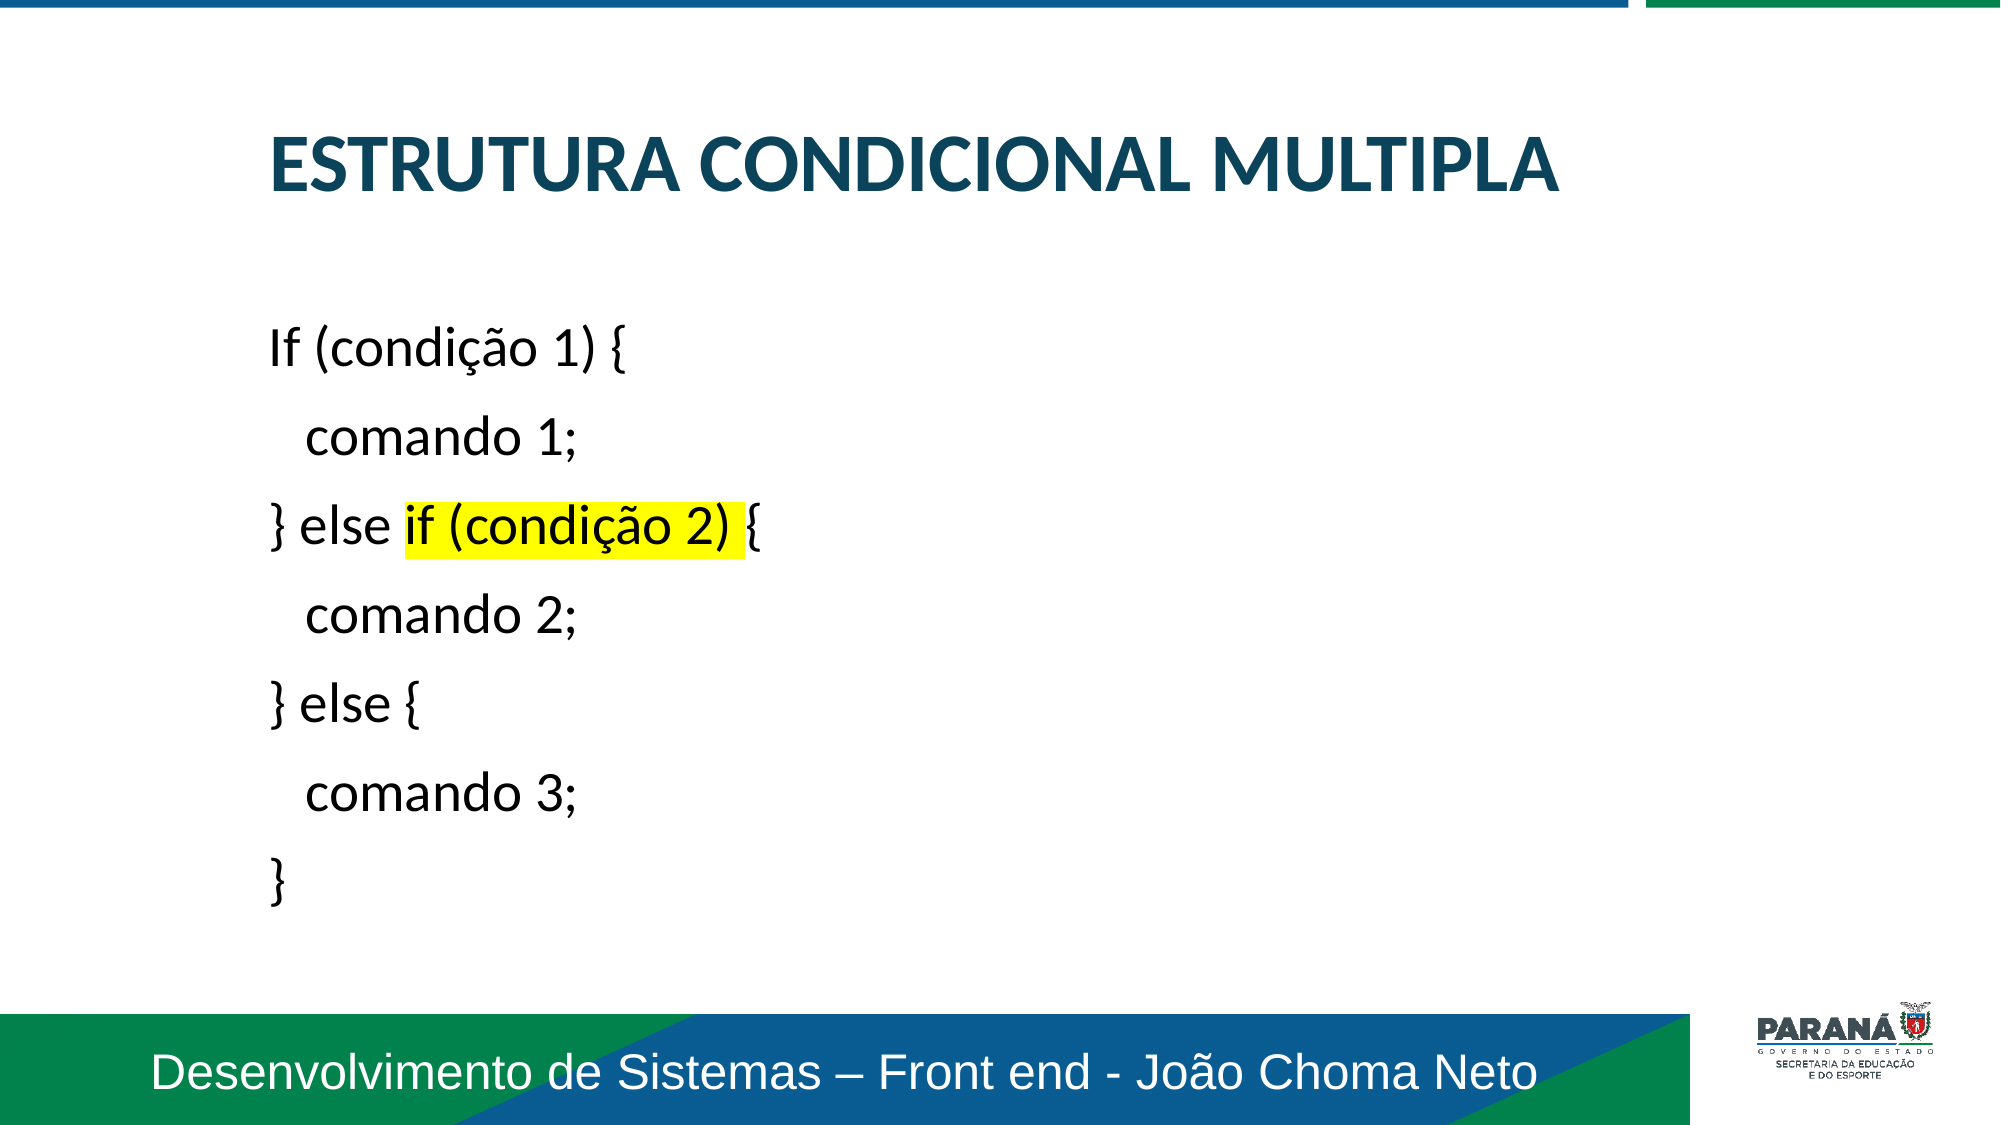

ESTRUTURA CONDICIONAL MULTIPLA
If (condição 1) {
		comando 1;
} else if (condição 2) {
		comando 2;
} else {
		comando 3;
}